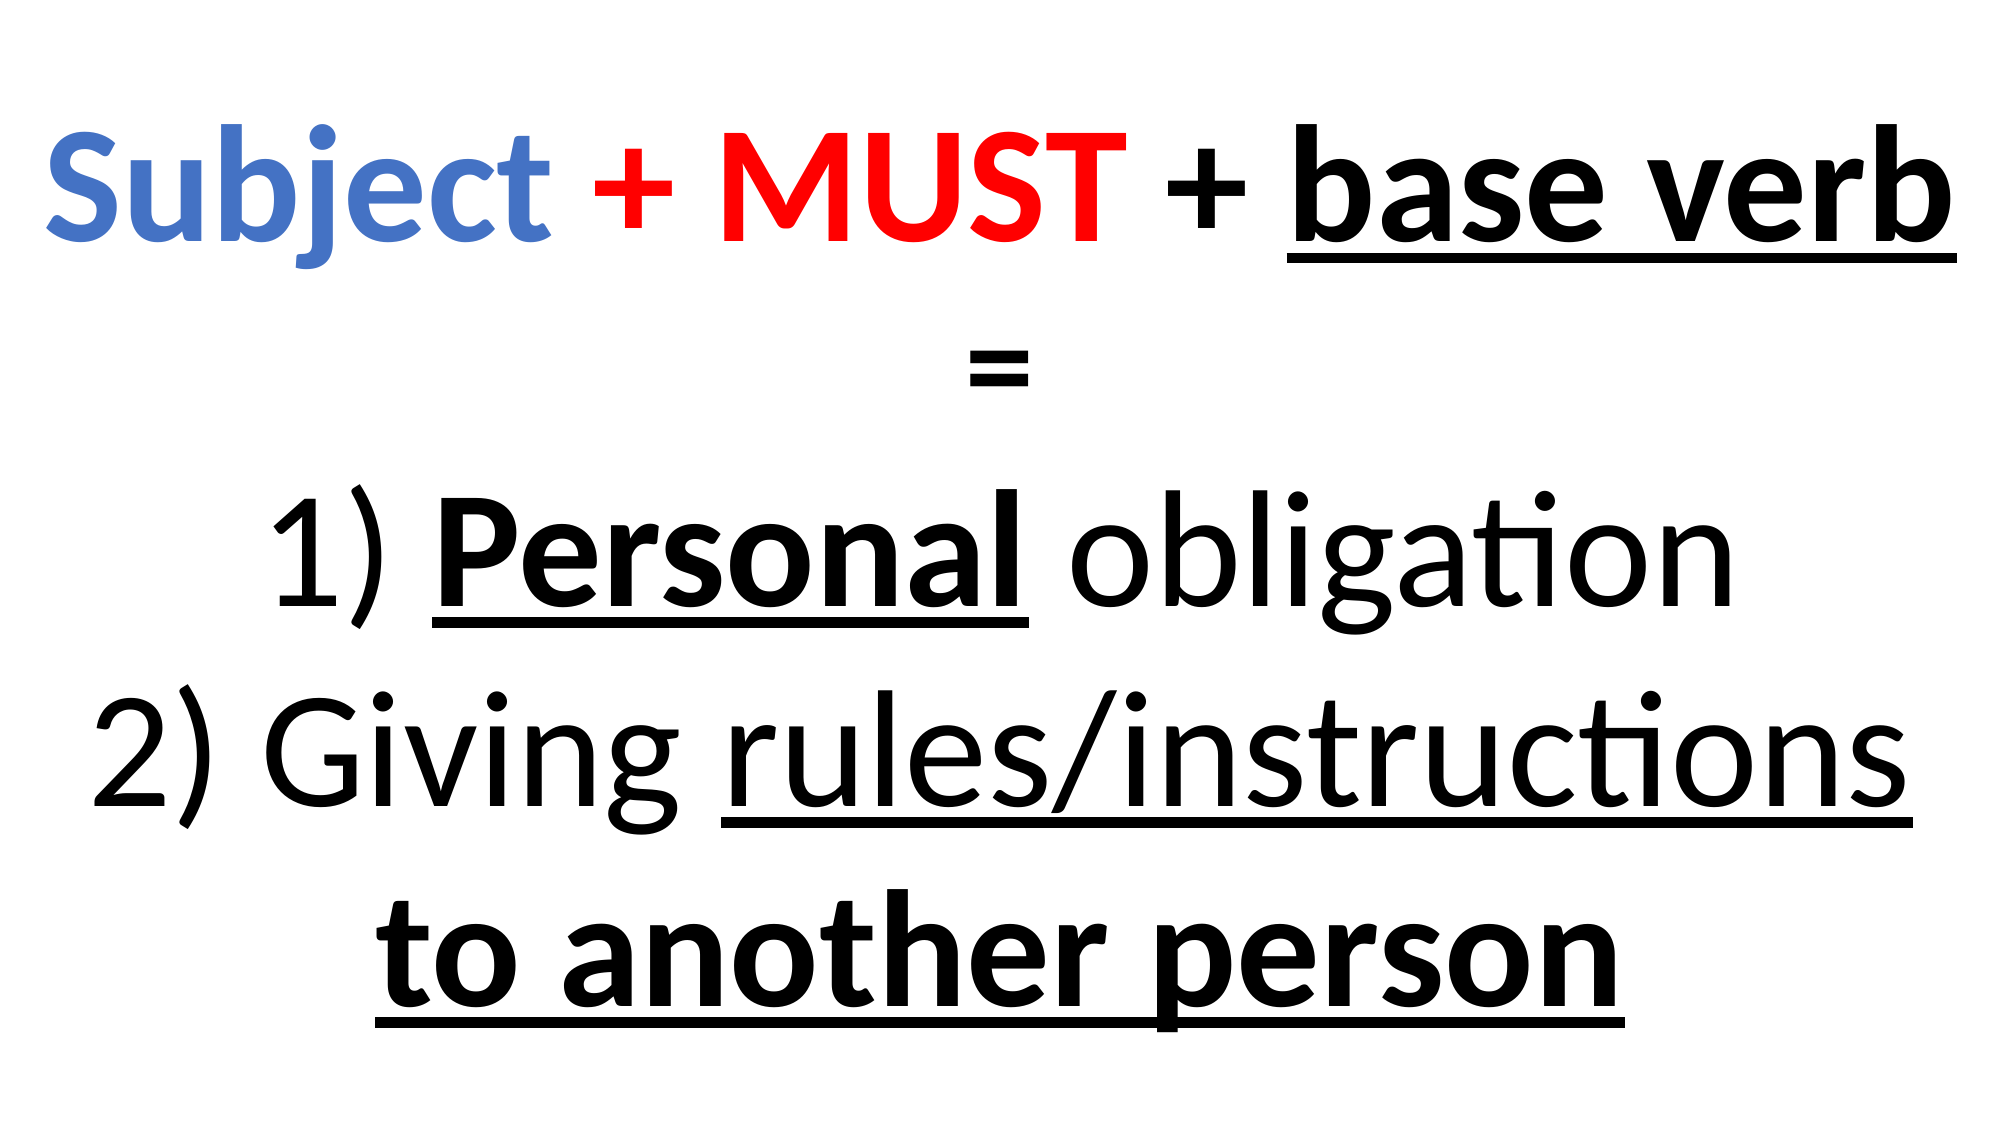

Subject + MUST + base verb
=
1) Personal obligation
2) Giving rules/instructions to another person